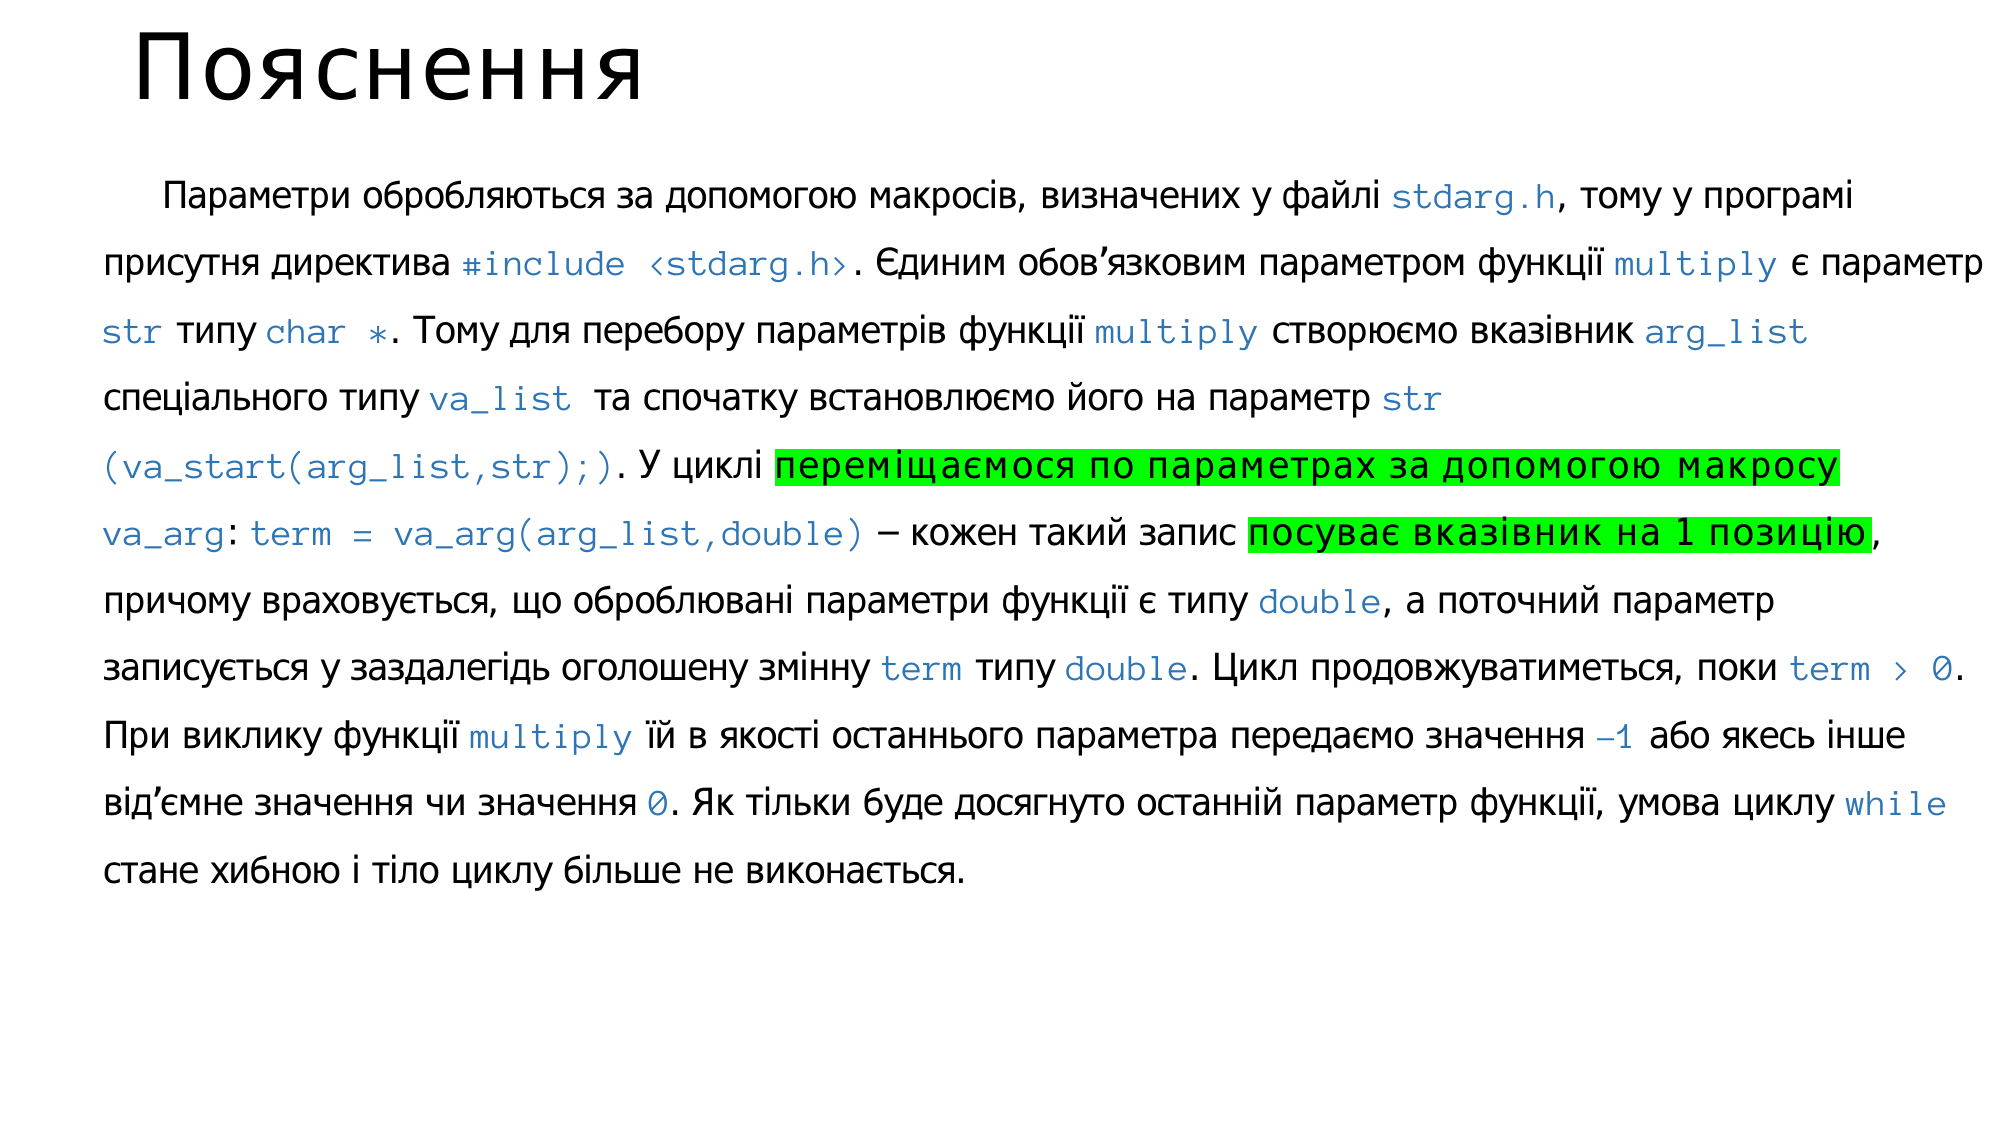

# Пояснення
Параметри обробляються за допомогою макросів, визначених у файлі stdarg.h, тому у програмі присутня директива #include <stdarg.h>. Єдиним обов’язковим параметром функції multiply є параметр str типу char *. Тому для перебору параметрів функції multiply створюємо вказівник arg_list спеціального типу va_list та спочатку встановлюємо його на параметр str (va_start(arg_list,str);). У циклі переміщаємося по параметрах за допомогою макросу va_arg: term = va_arg(arg_list,double) – кожен такий запис посуває вказівник на 1 позицію, причому враховується, що оброблювані параметри функції є типу double, а поточний параметр записується у заздалегідь оголошену змінну term типу double. Цикл продовжуватиметься, поки term > 0. При виклику функції multiply їй в якості останнього параметра передаємо значення –1 або якесь інше від’ємне значення чи значення 0. Як тільки буде досягнуто останній параметр функції, умова циклу while стане хибною і тіло циклу більше не виконається.